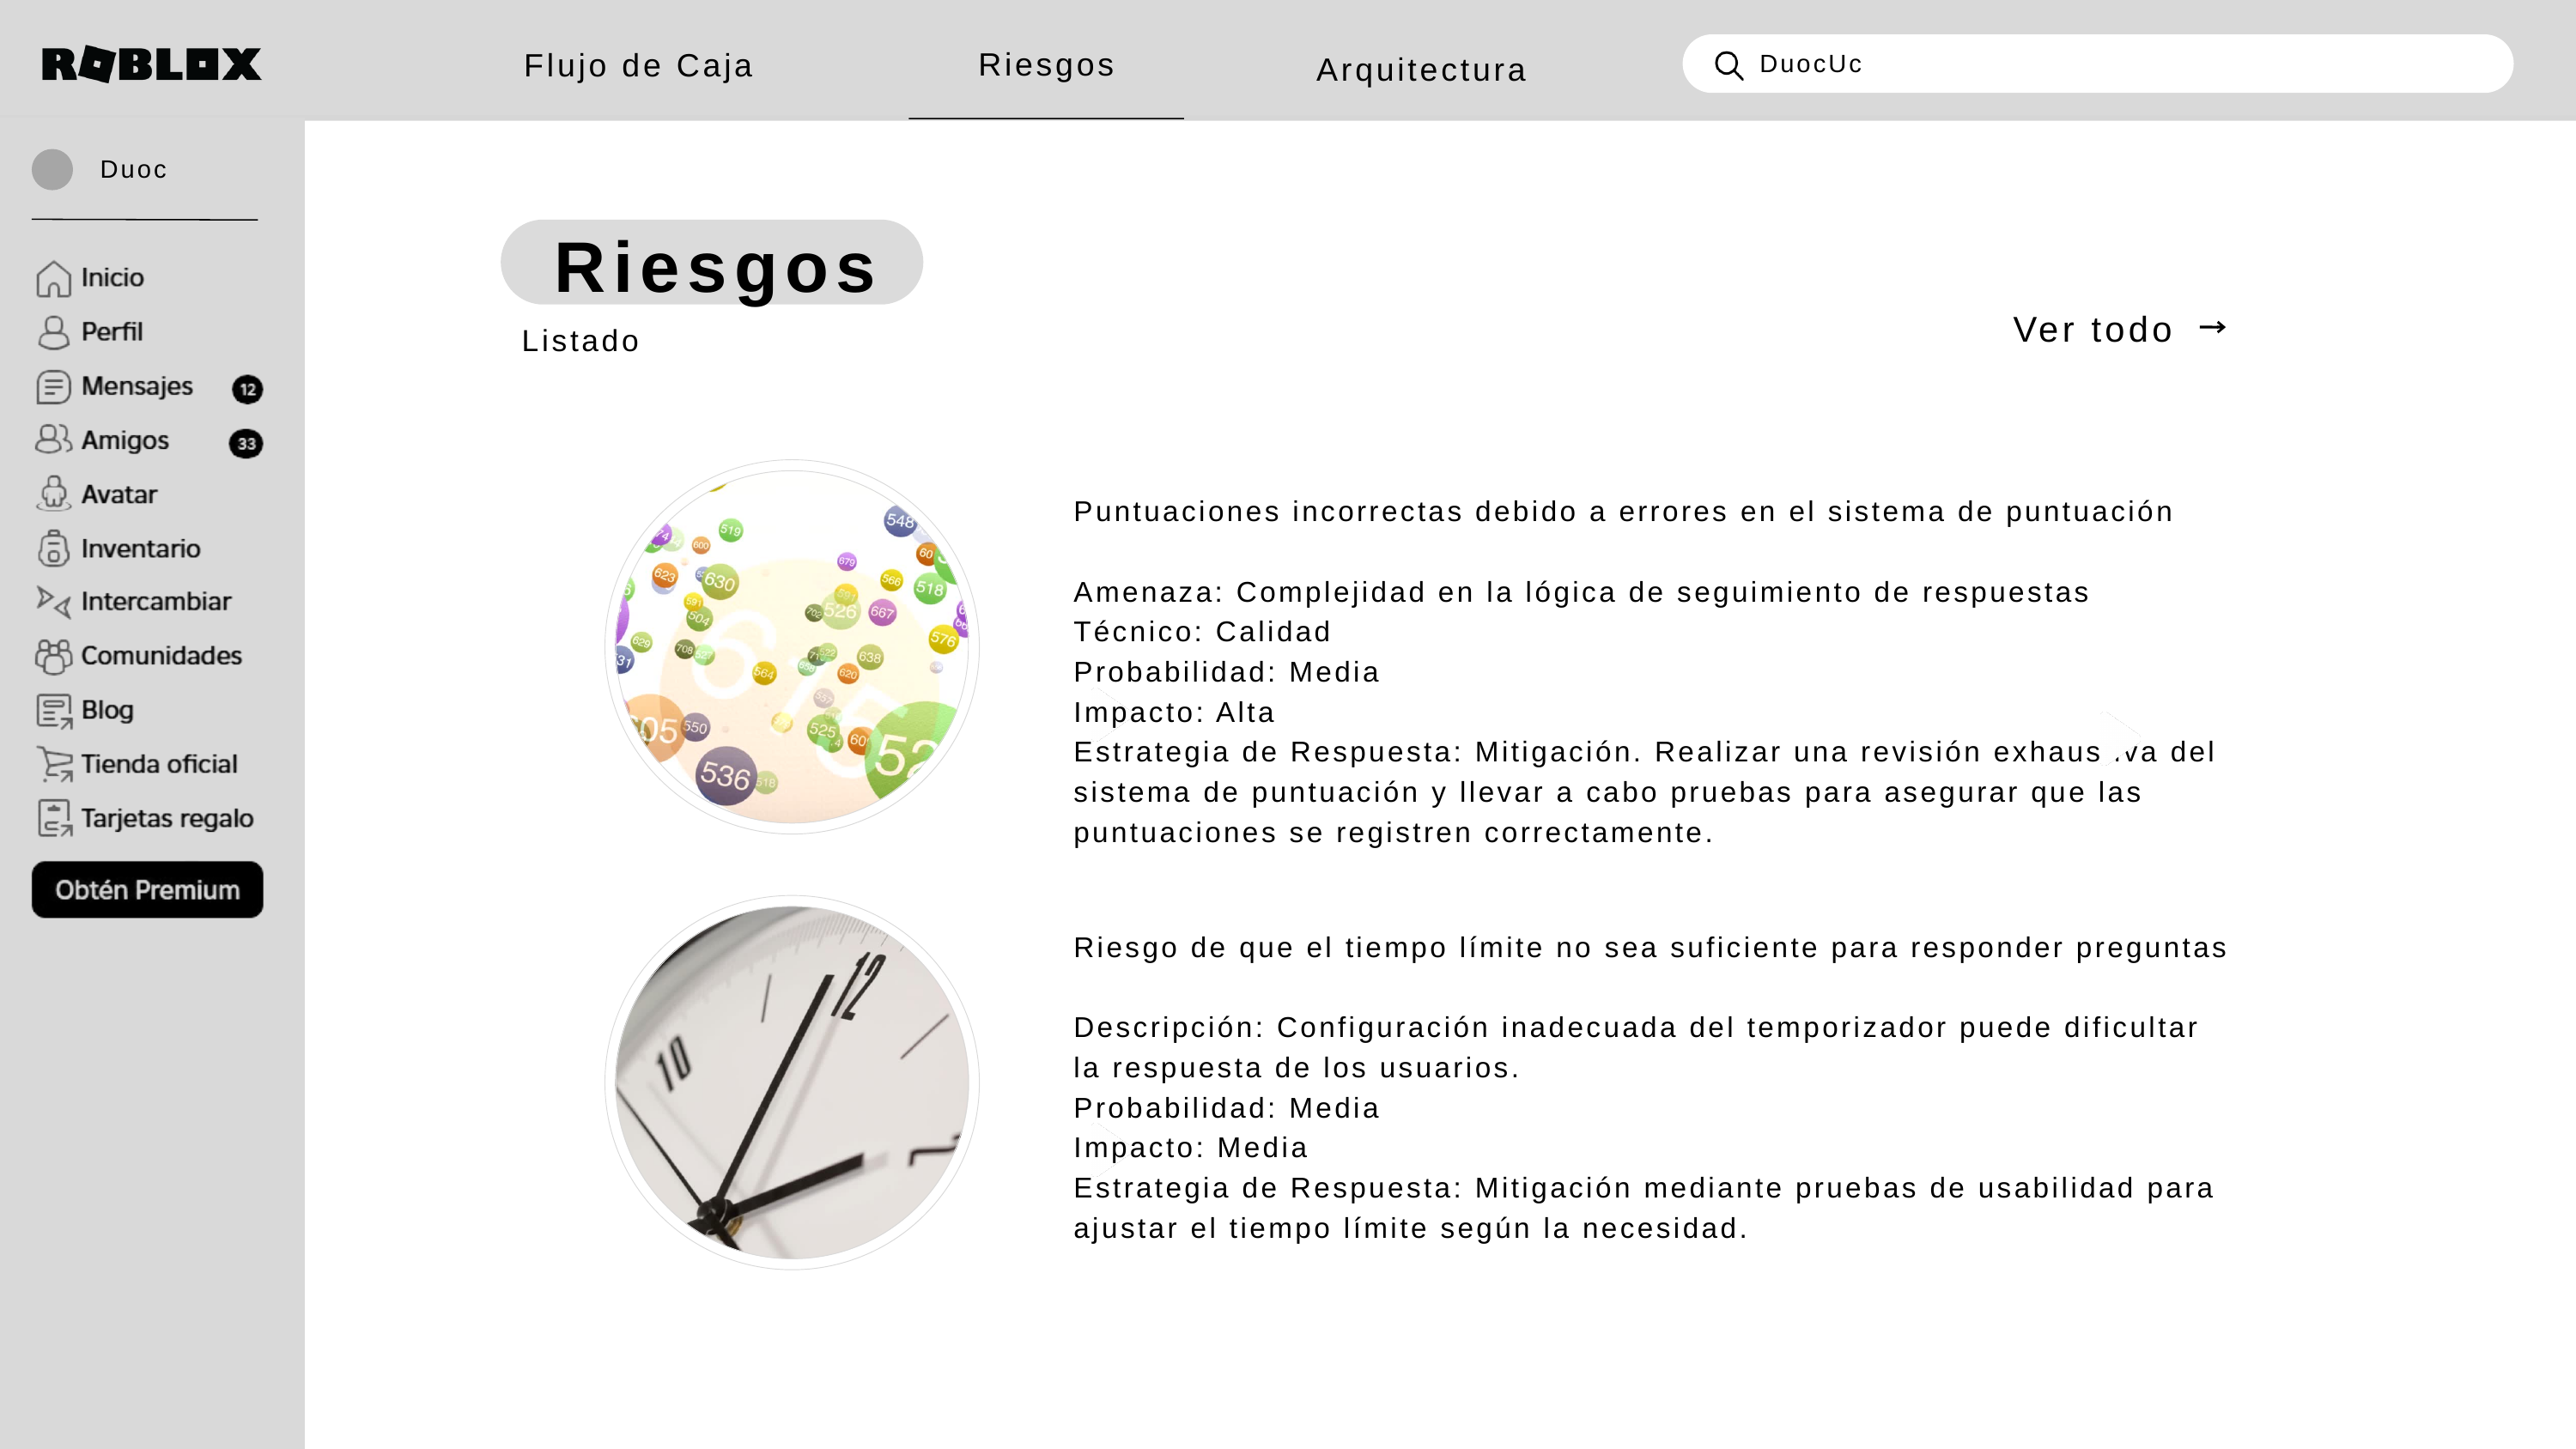

Riesgos
Flujo de Caja

Arquitectura
DuocUc

Duoc

Riesgos

Ver todo
Listado

Puntuaciones incorrectas debido a errores en el sistema de puntuación

Amenaza: Complejidad en la lógica de seguimiento de respuestas
Técnico: Calidad
Probabilidad: Media
Impacto: Alta
Estrategia de Respuesta: Mitigación. Realizar una revisión exhaustiva del sistema de puntuación y llevar a cabo pruebas para asegurar que las puntuaciones se registren correctamente.

Riesgo de que el tiempo límite no sea suficiente para responder preguntas

Descripción: Configuración inadecuada del temporizador puede dificultar la respuesta de los usuarios.
Probabilidad: Media
Impacto: Media
Estrategia de Respuesta: Mitigación mediante pruebas de usabilidad para ajustar el tiempo límite según la necesidad.